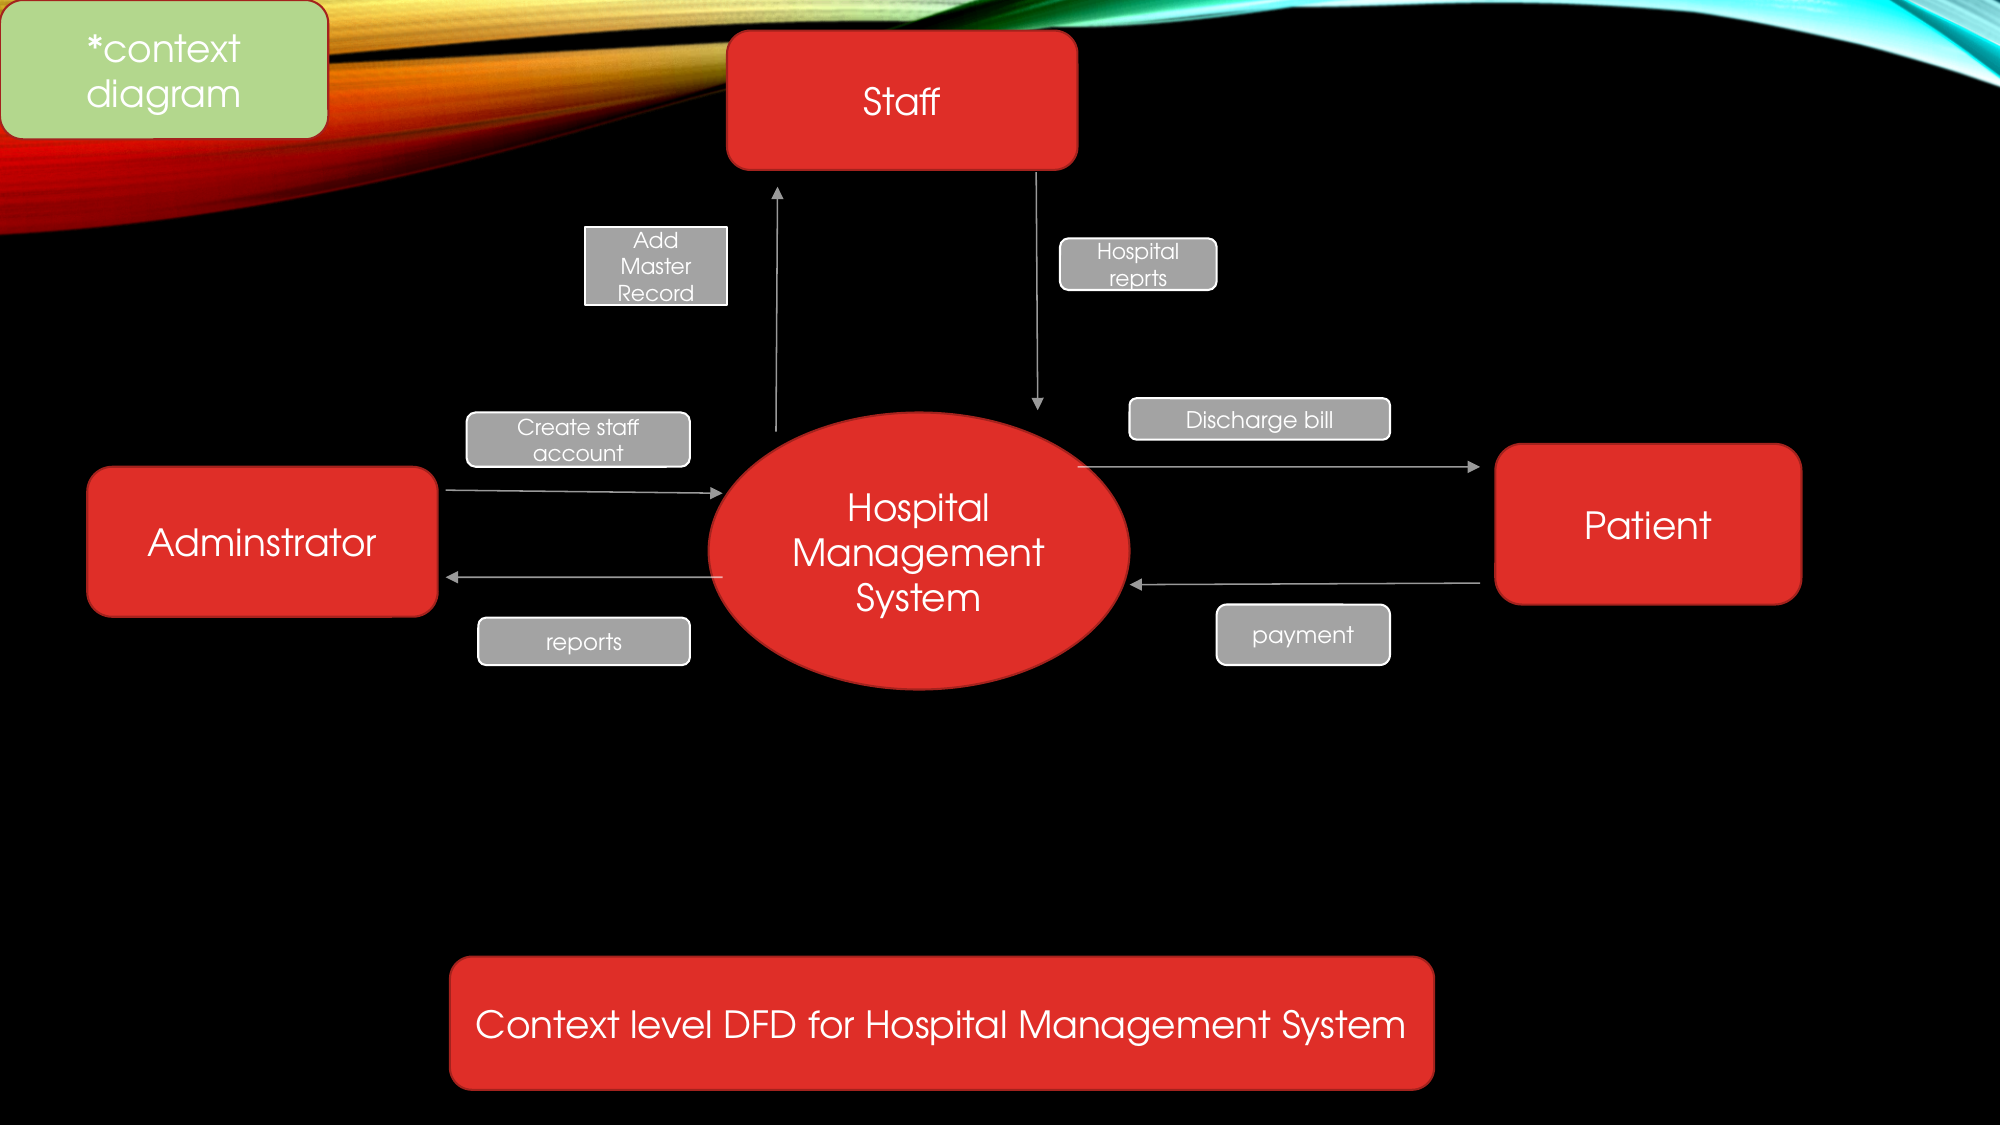

*context diagram
Staff
Add Master Record
Hospital reprts
Discharge bill
Create staff account
Hospital
Management
System
Patient
Adminstrator

payment
reports
Context level DFD for Hospital Management System